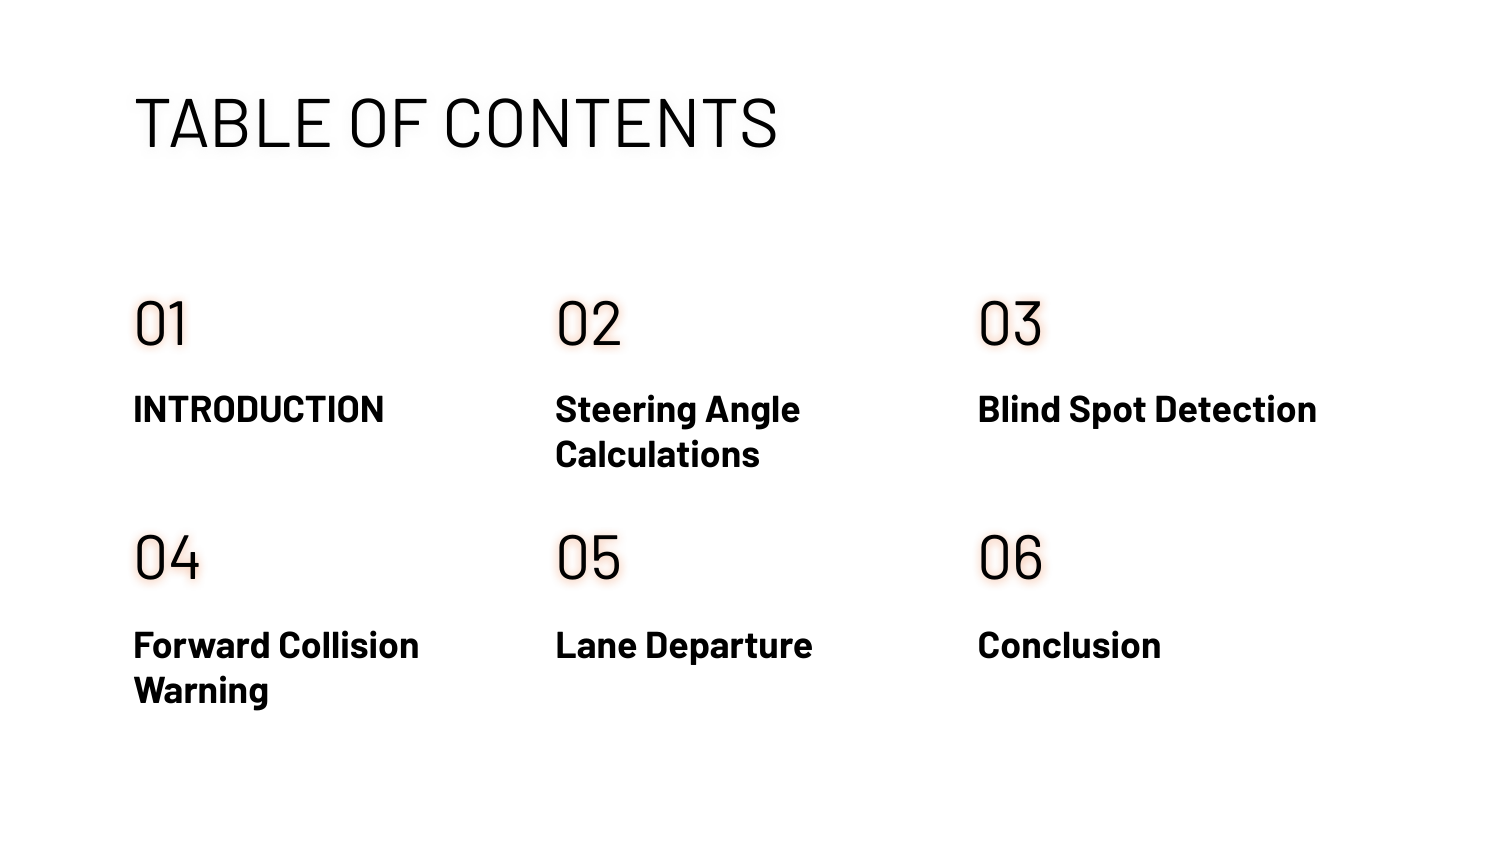

# TABLE OF CONTENTS
01
02
03
INTRODUCTION
Steering Angle Calculations
Blind Spot Detection
04
05
06
Forward Collision Warning
Lane Departure
Conclusion